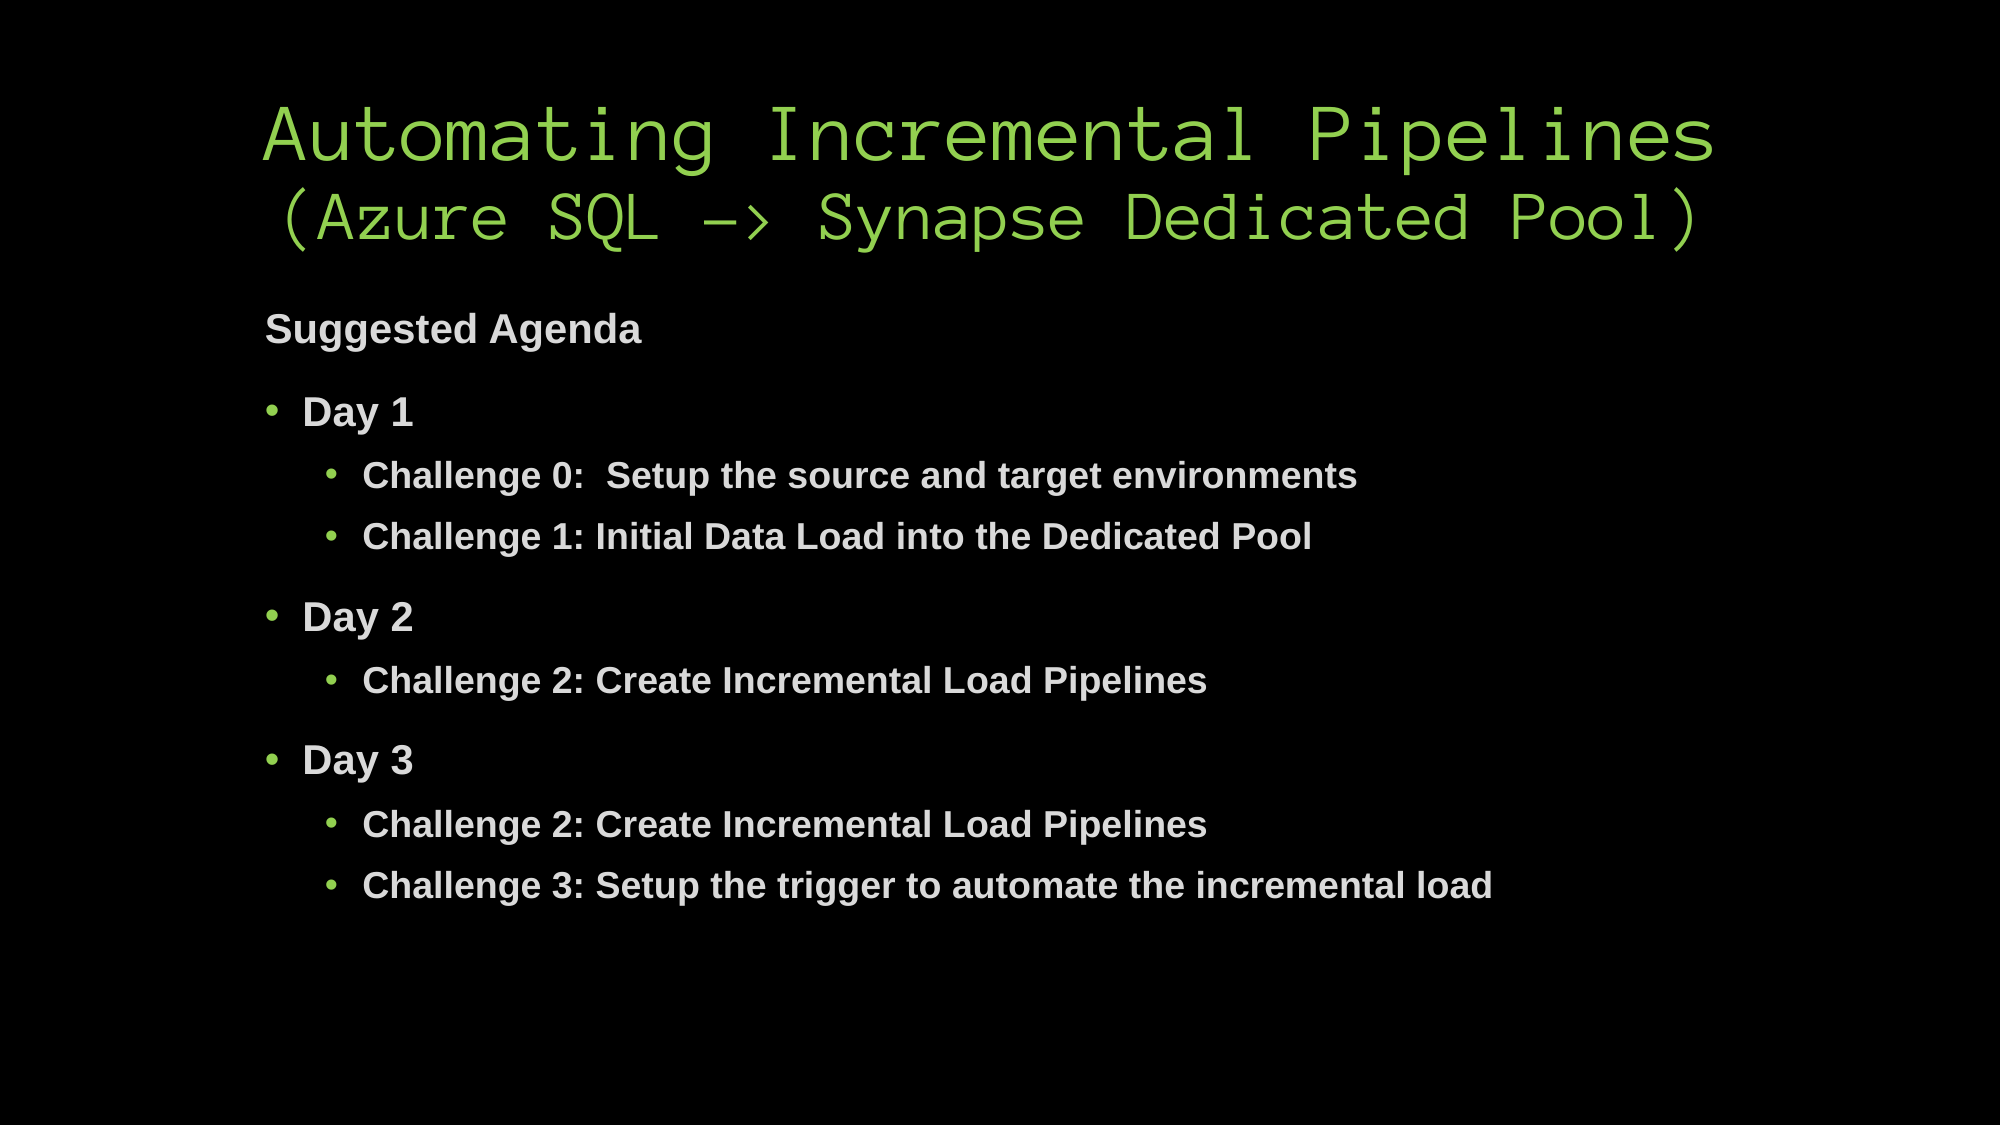

# Automating Incremental Pipelines (Azure SQL -> Synapse Dedicated Pool)
Suggested Agenda
Day 1
Challenge 0:  Setup the source and target environments
Challenge 1: Initial Data Load into the Dedicated Pool
Day 2
Challenge 2: Create Incremental Load Pipelines
Day 3
Challenge 2: Create Incremental Load Pipelines
Challenge 3: Setup the trigger to automate the incremental load